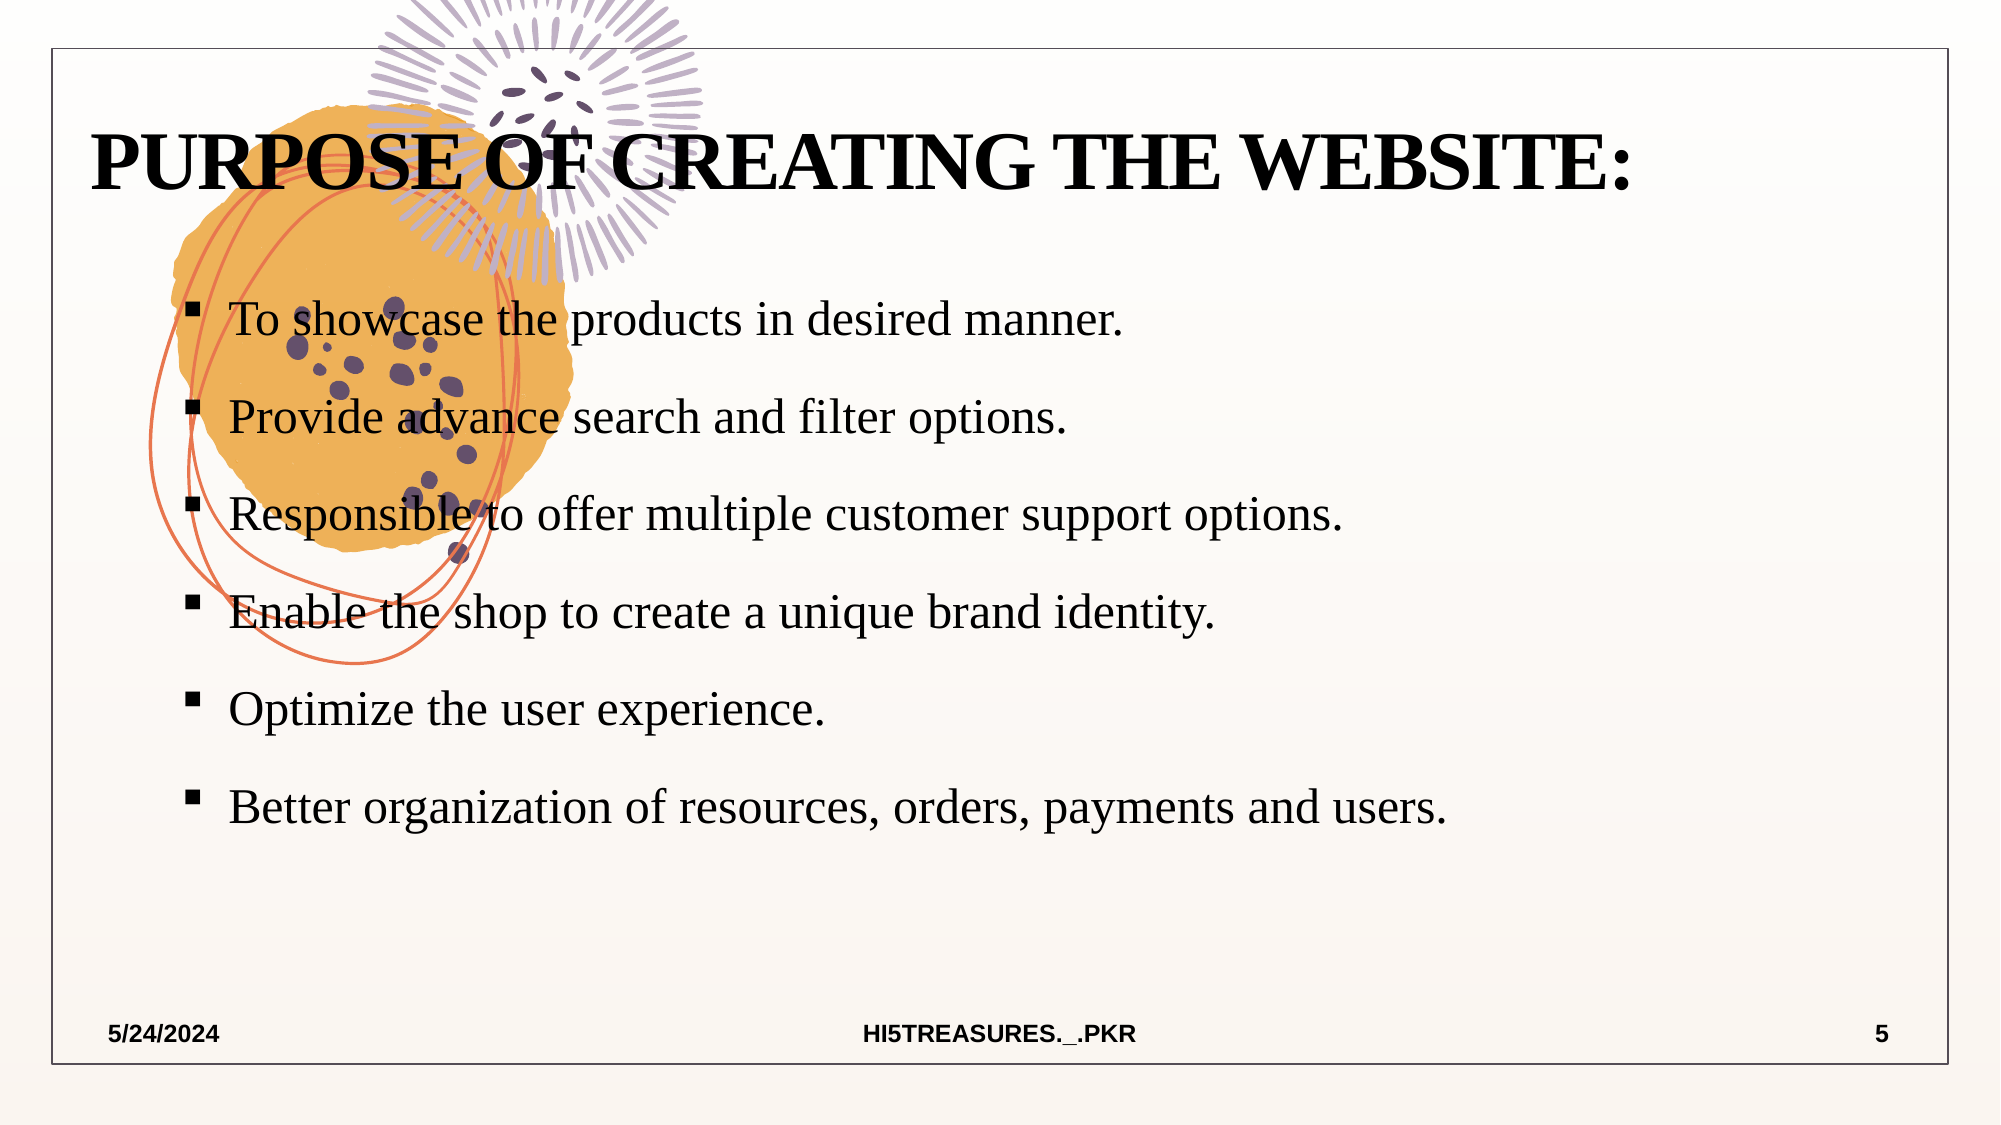

PURPOSE OF CREATING THE WEBSITE:
To showcase the products in desired manner.
Provide advance search and filter options.
Responsible to offer multiple customer support options.
Enable the shop to create a unique brand identity.
Optimize the user experience.
Better organization of resources, orders, payments and users.
5/24/2024
HI5TREASURES._.PKR
5